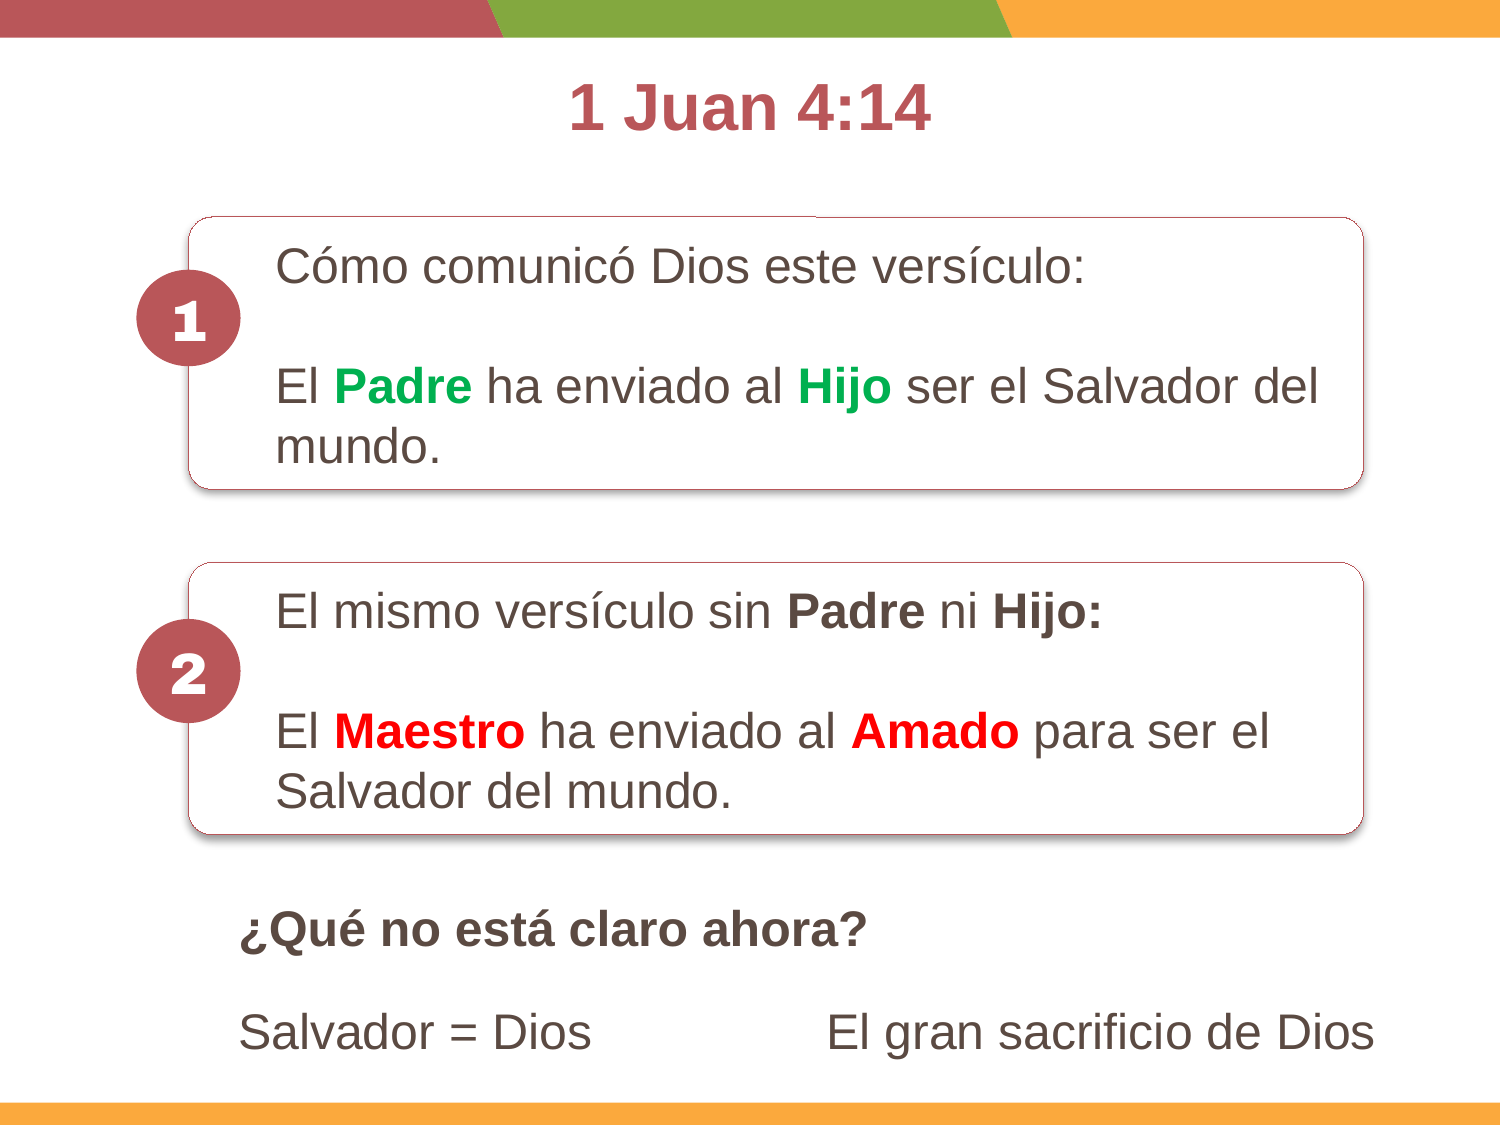

# 1 Juan 4:14
Cómo comunicó Dios este versículo:

El Padre ha enviado al Hijo ser el Salvador del mundo.
1
El mismo versículo sin Padre ni Hijo:

El Maestro ha enviado al Amado para ser el Salvador del mundo.
2
¿Qué no está claro ahora?
Salvador = Dios
El gran sacrificio de Dios